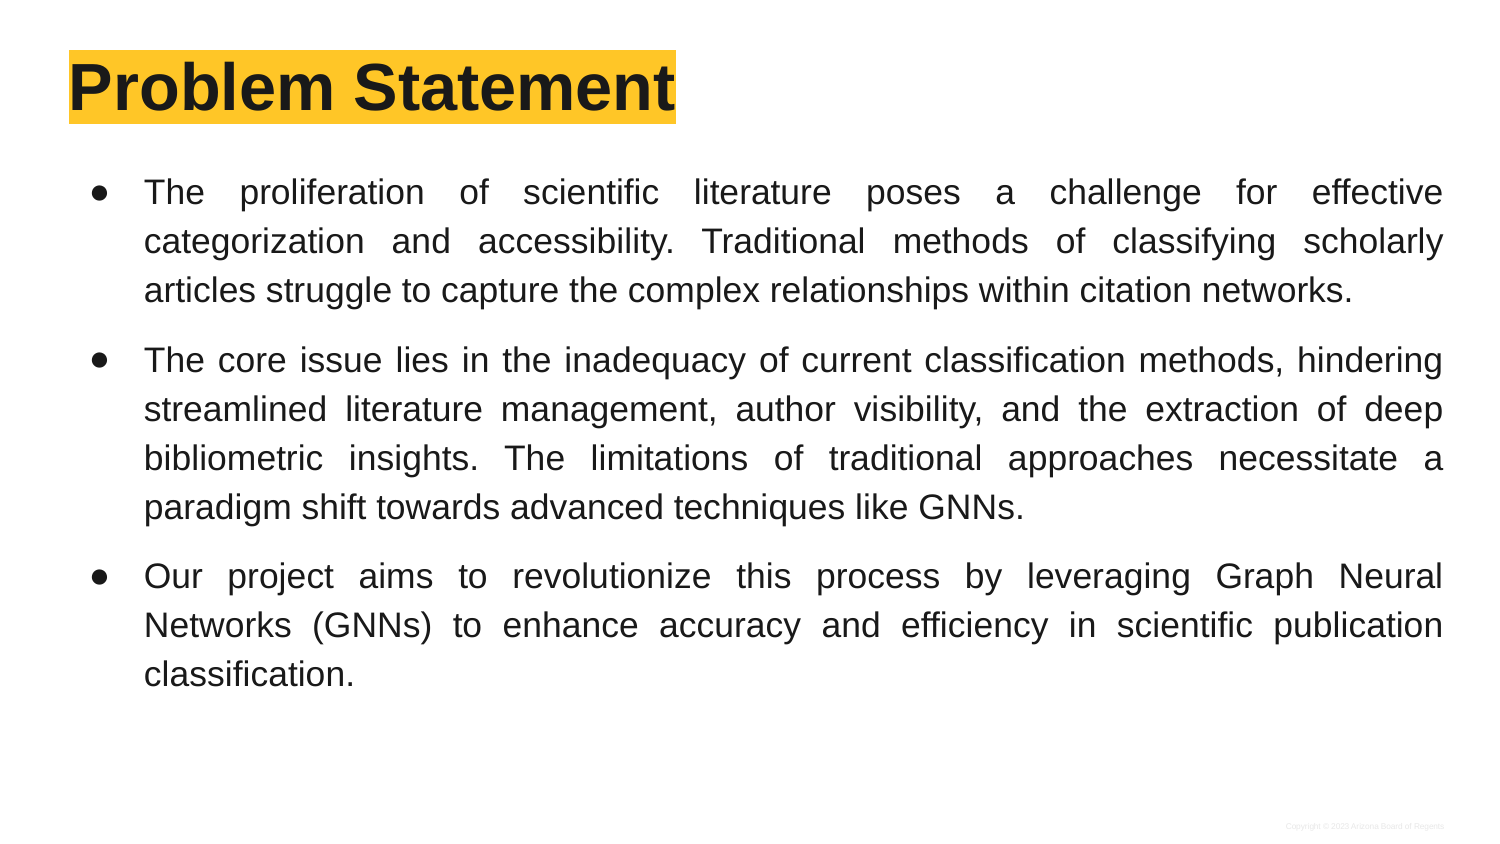

# Problem Statement

The proliferation of scientific literature poses a challenge for effective categorization and accessibility. Traditional methods of classifying scholarly articles struggle to capture the complex relationships within citation networks.
The core issue lies in the inadequacy of current classification methods, hindering streamlined literature management, author visibility, and the extraction of deep bibliometric insights. The limitations of traditional approaches necessitate a paradigm shift towards advanced techniques like GNNs.
Our project aims to revolutionize this process by leveraging Graph Neural Networks (GNNs) to enhance accuracy and efficiency in scientific publication classification.